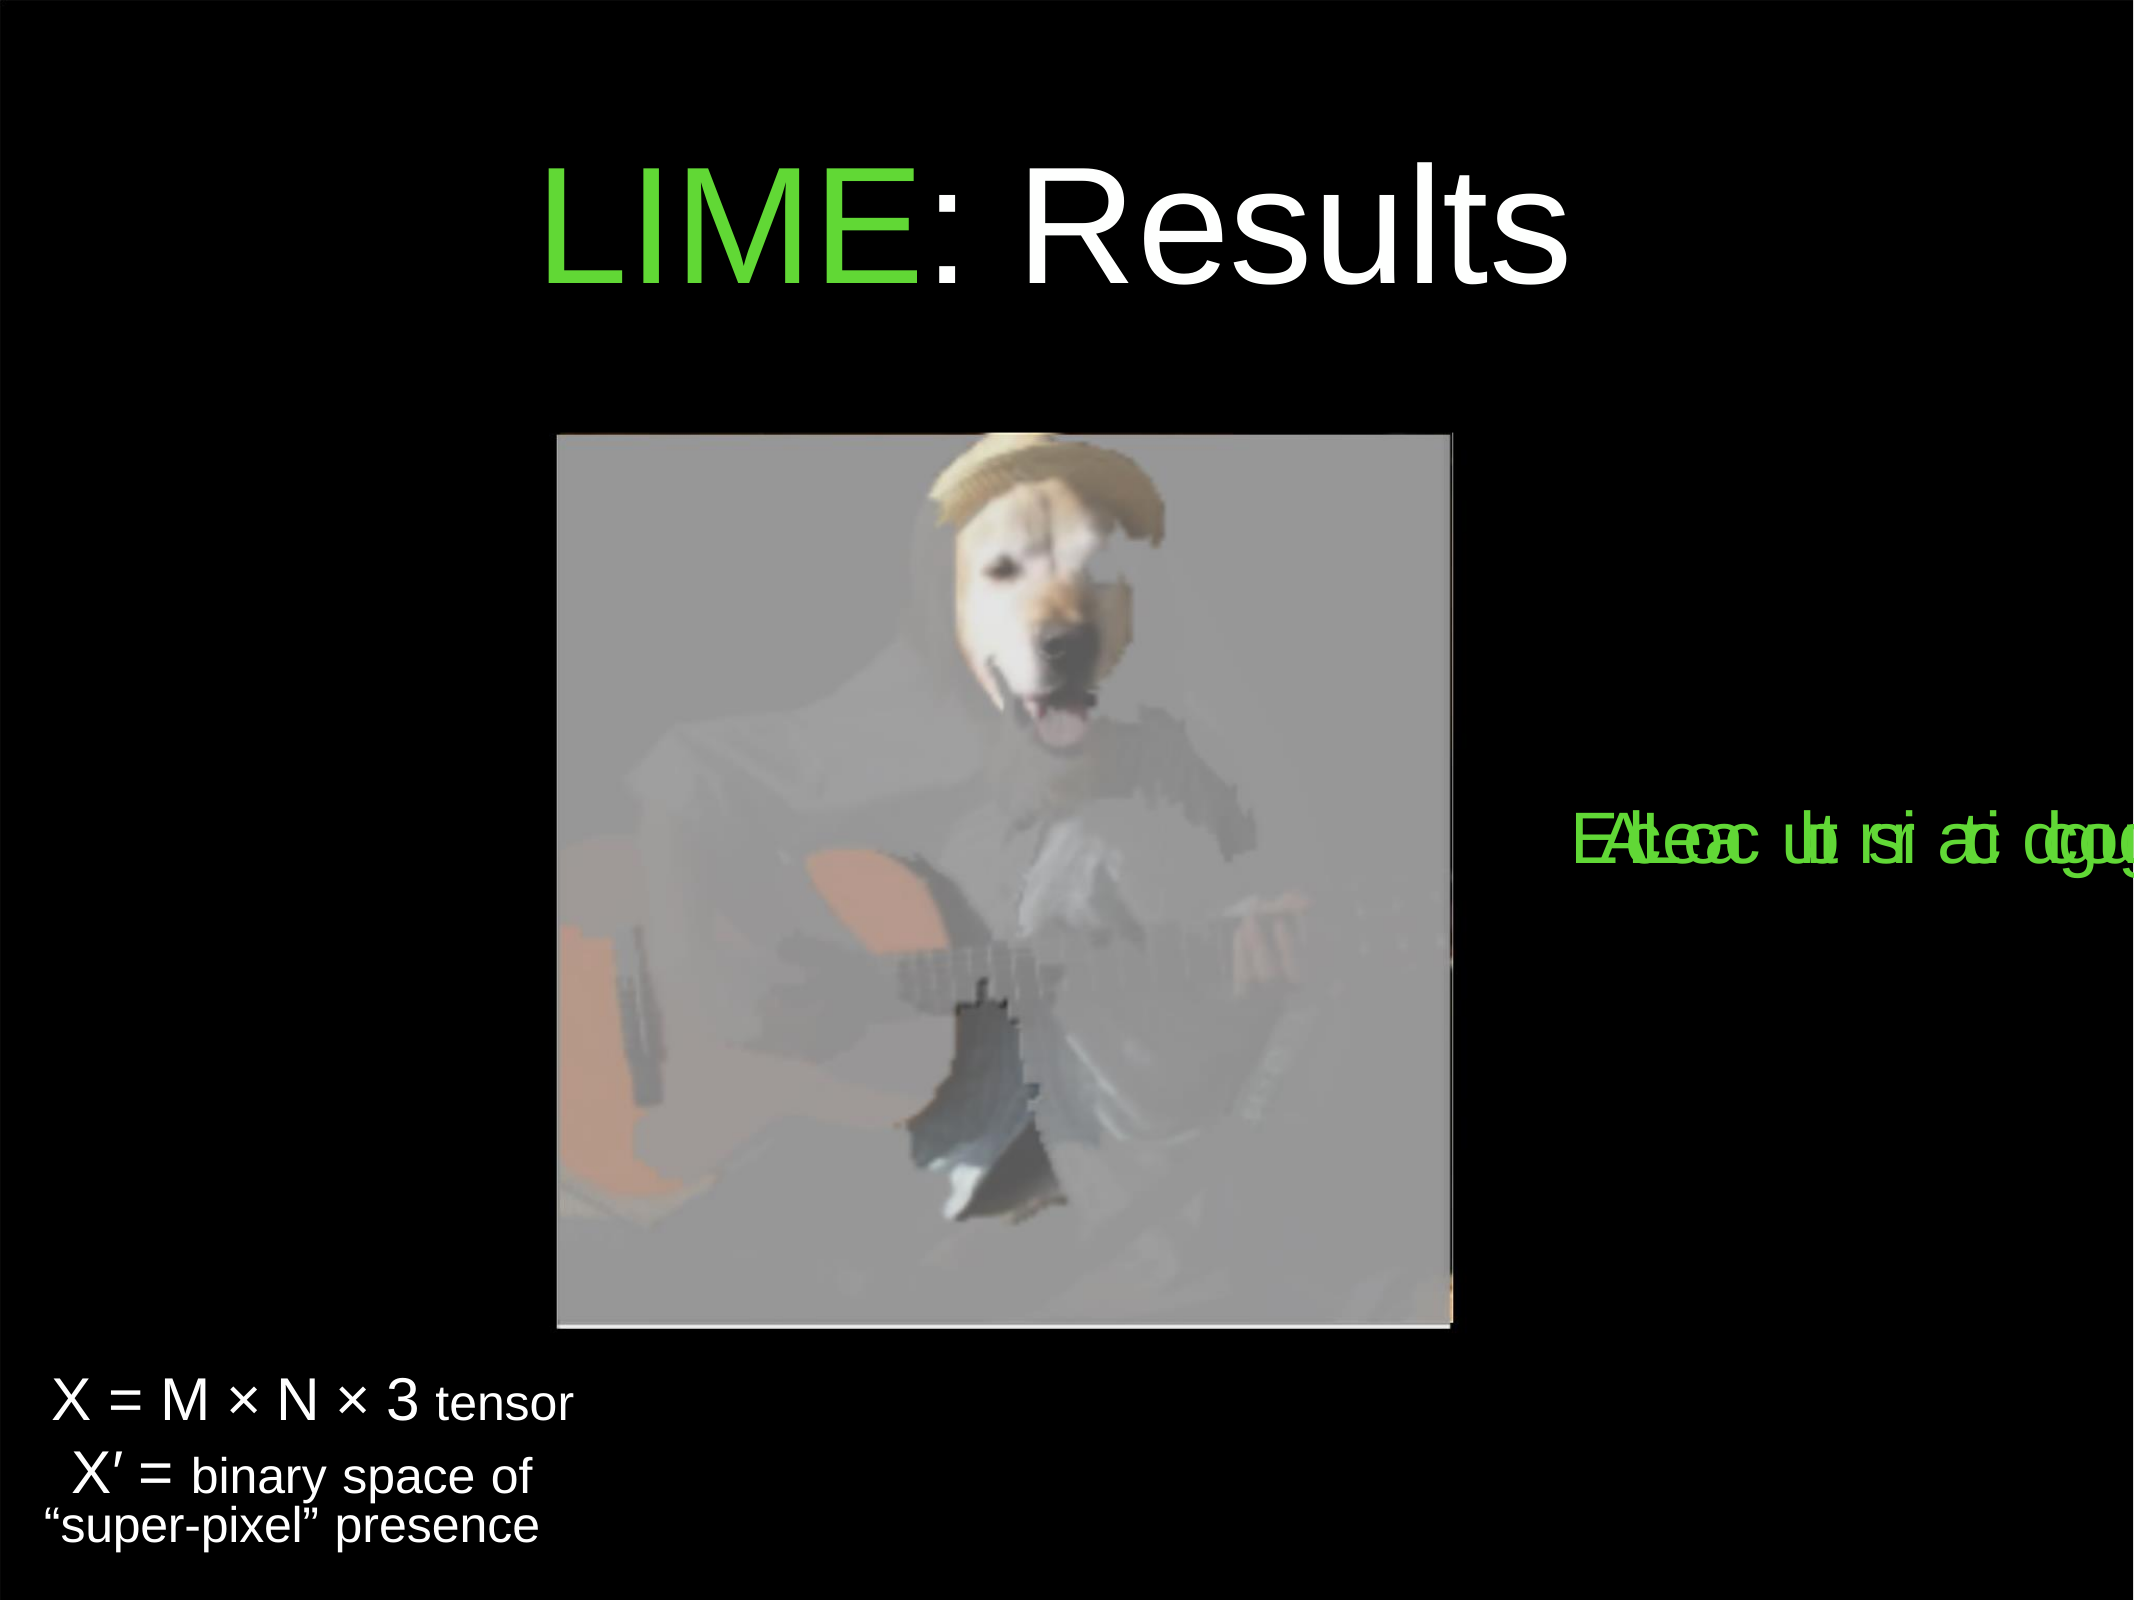

LIME: Results
EAlcLeoac ubt rsri atci dcgougr iut iat ra r
X = M × N × 3 tensor
X′ = binary space of
“super-pixel” presence